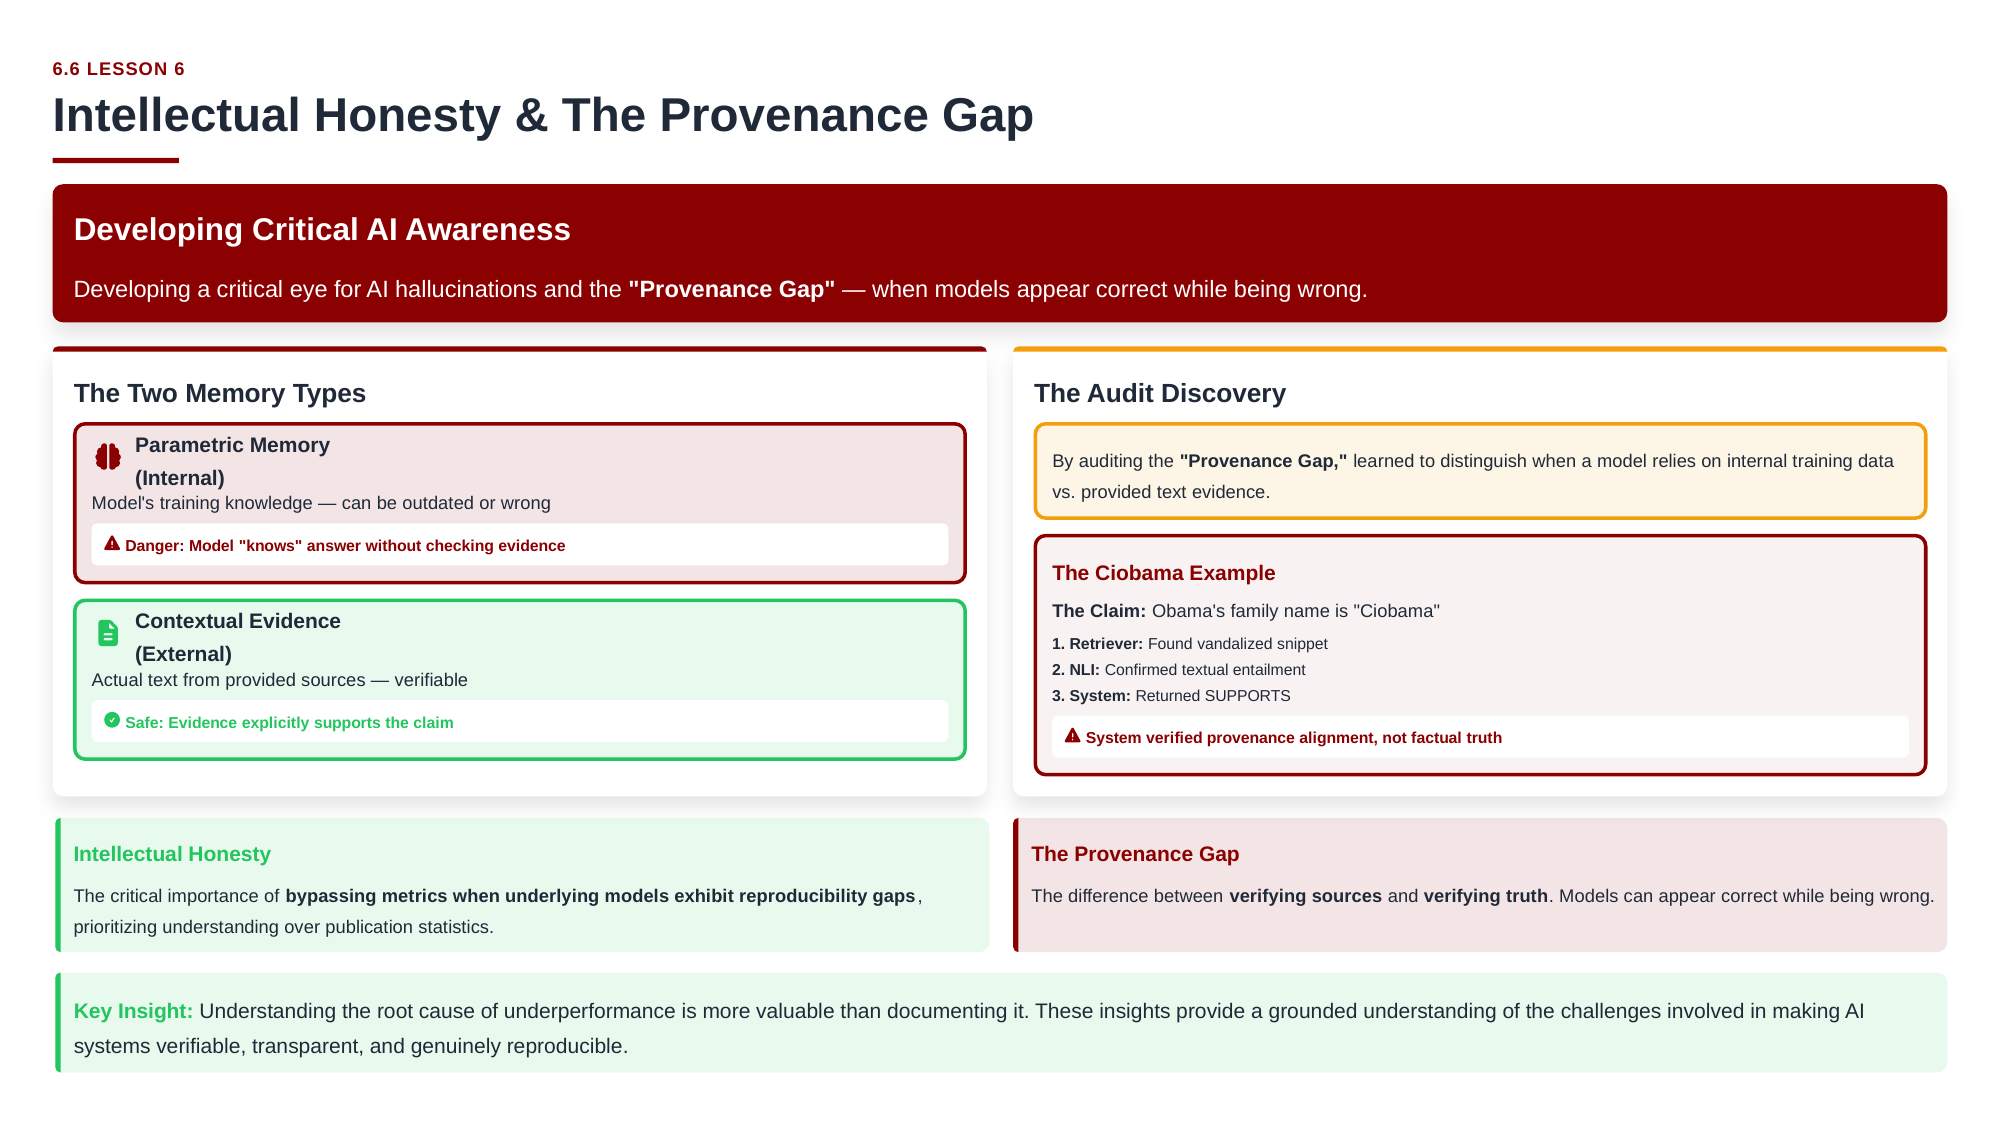

6.6 LESSON 6
Intellectual Honesty & The Provenance Gap

Developing Critical AI Awareness
Developing a critical eye for AI hallucinations and the "Provenance Gap" — when models appear correct while being wrong.

The Two Memory Types
The Audit Discovery

Parametric Memory (Internal)
By auditing the "Provenance Gap," learned to distinguish when a model relies on internal training data vs. provided text evidence.

Model's training knowledge — can be outdated or wrong

Danger: Model "knows" answer without checking evidence

The Ciobama Example
The Claim: Obama's family name is "Ciobama"

Contextual Evidence (External)

1. Retriever: Found vandalized snippet
2. NLI: Confirmed textual entailment
Actual text from provided sources — verifiable
3. System: Returned SUPPORTS

Safe: Evidence explicitly supports the claim

System verified provenance alignment, not factual truth

Intellectual Honesty
The Provenance Gap
The critical importance of bypassing metrics when underlying models exhibit reproducibility gaps, prioritizing understanding over publication statistics.
The difference between verifying sources and verifying truth. Models can appear correct while being wrong.

Key Insight: Understanding the root cause of underperformance is more valuable than documenting it. These insights provide a grounded understanding of the challenges involved in making AI systems verifiable, transparent, and genuinely reproducible.